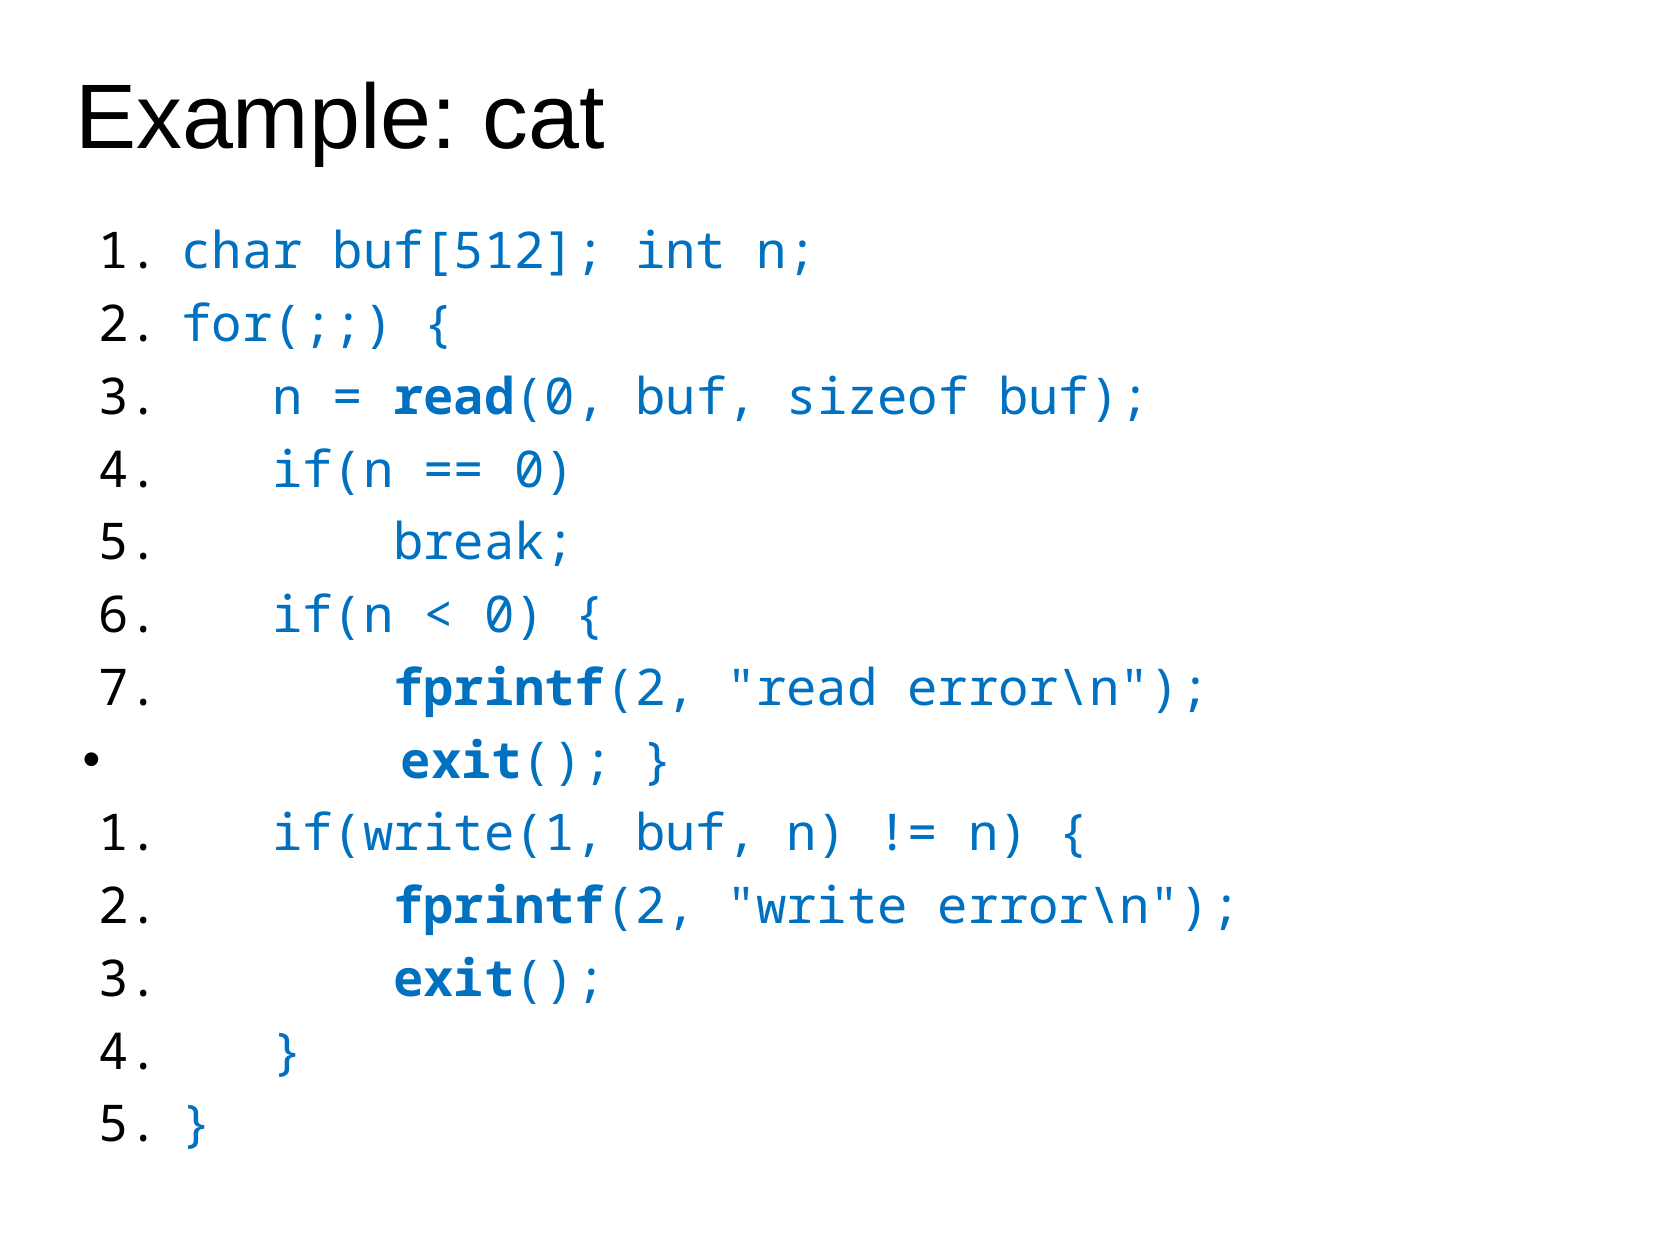

# Example: cat
 char buf[512]; int n;
 for(;;) {
    n = read(0, buf, sizeof buf);
    if(n == 0)
        break;
    if(n < 0) {
        fprintf(2, "read error\n");
          exit(); }
    if(write(1, buf, n) != n) {
        fprintf(2, "write error\n");
        exit();
    }
 }